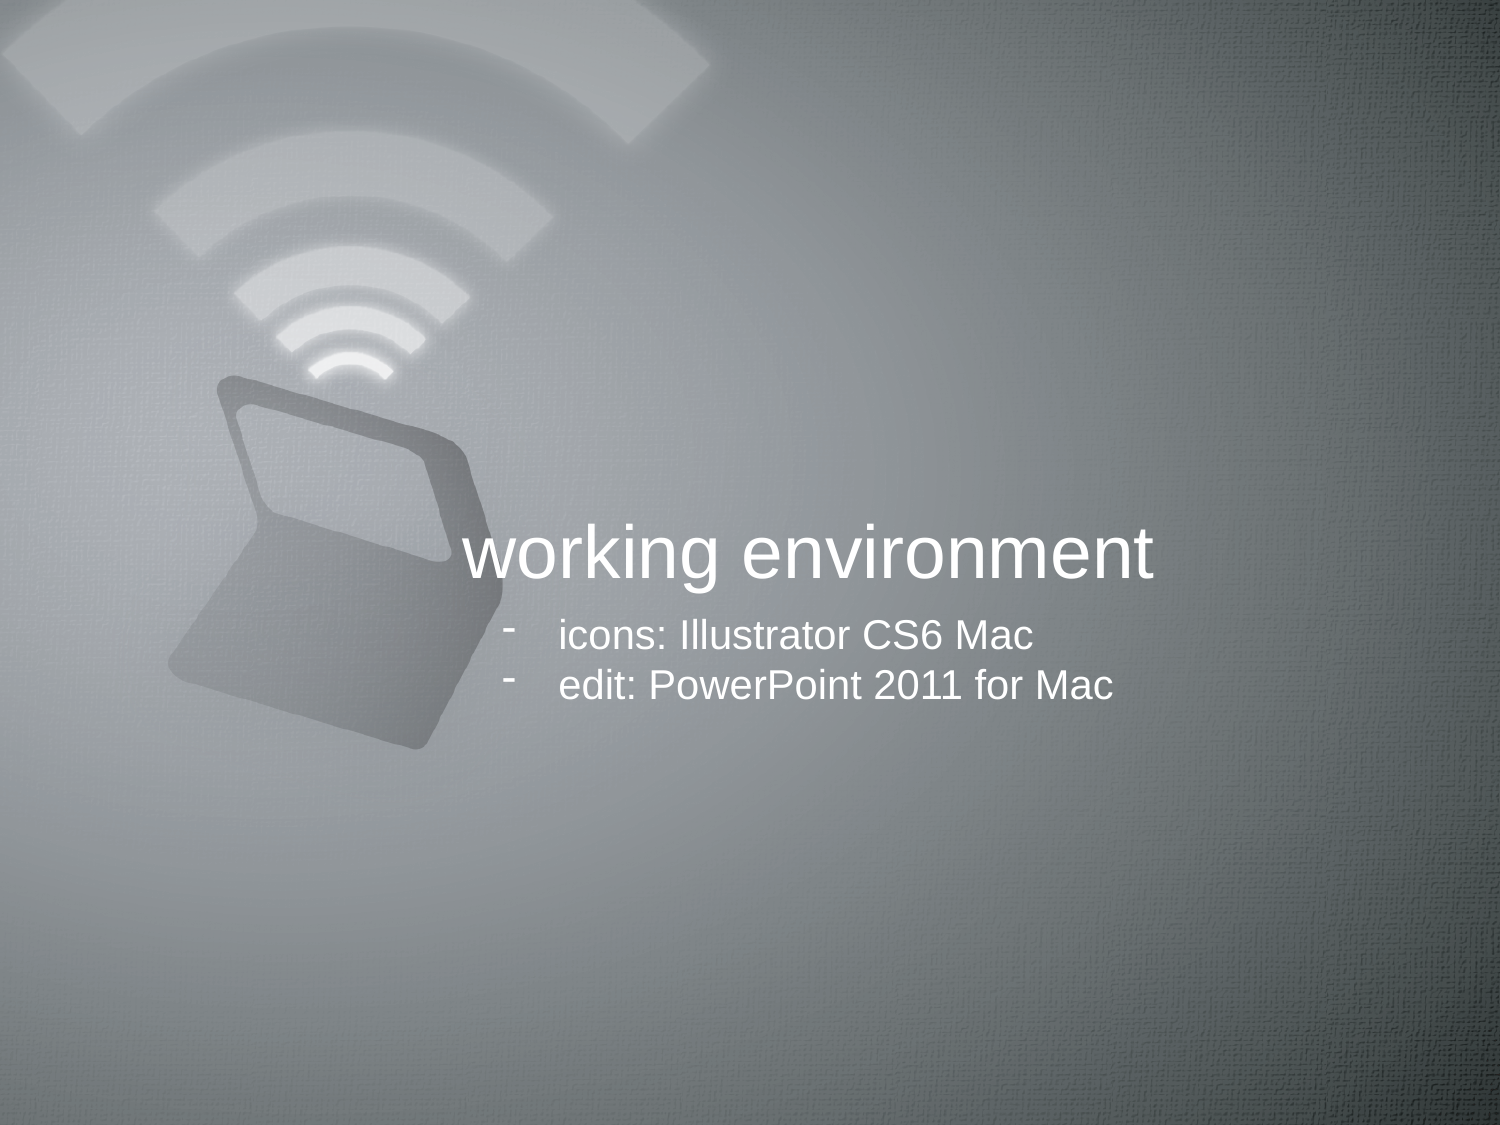

# working environment
icons: Illustrator CS6 Mac
edit: PowerPoint 2011 for Mac